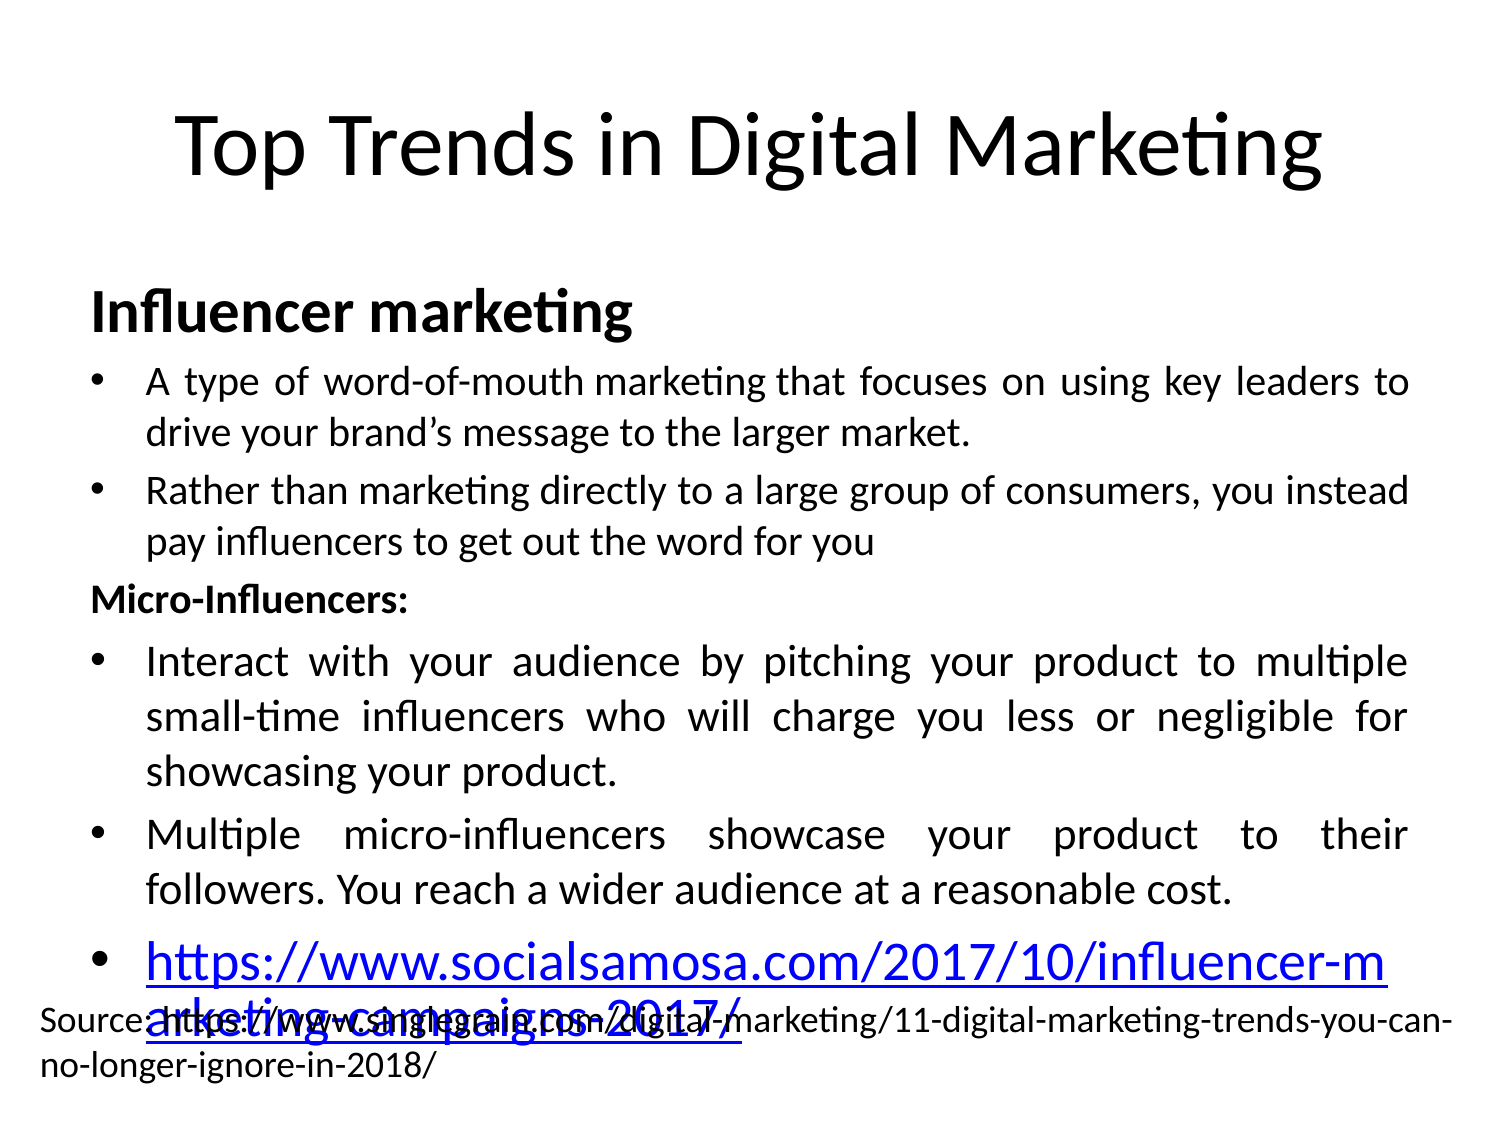

# Top Trends in Digital Marketing
Influencer marketing
A type of word-of-mouth marketing that focuses on using key leaders to drive your brand’s message to the larger market.
Rather than marketing directly to a large group of consumers, you instead pay influencers to get out the word for you
Micro-Influencers:
Interact with your audience by pitching your product to multiple small-time influencers who will charge you less or negligible for showcasing your product.
Multiple micro-influencers showcase your product to their followers. You reach a wider audience at a reasonable cost.
https://www.socialsamosa.com/2017/10/influencer-marketing-campaigns-2017/

Source: https://www.singlegrain.com/digital-marketing/11-digital-marketing-trends-you-can-no-longer-ignore-in-2018/